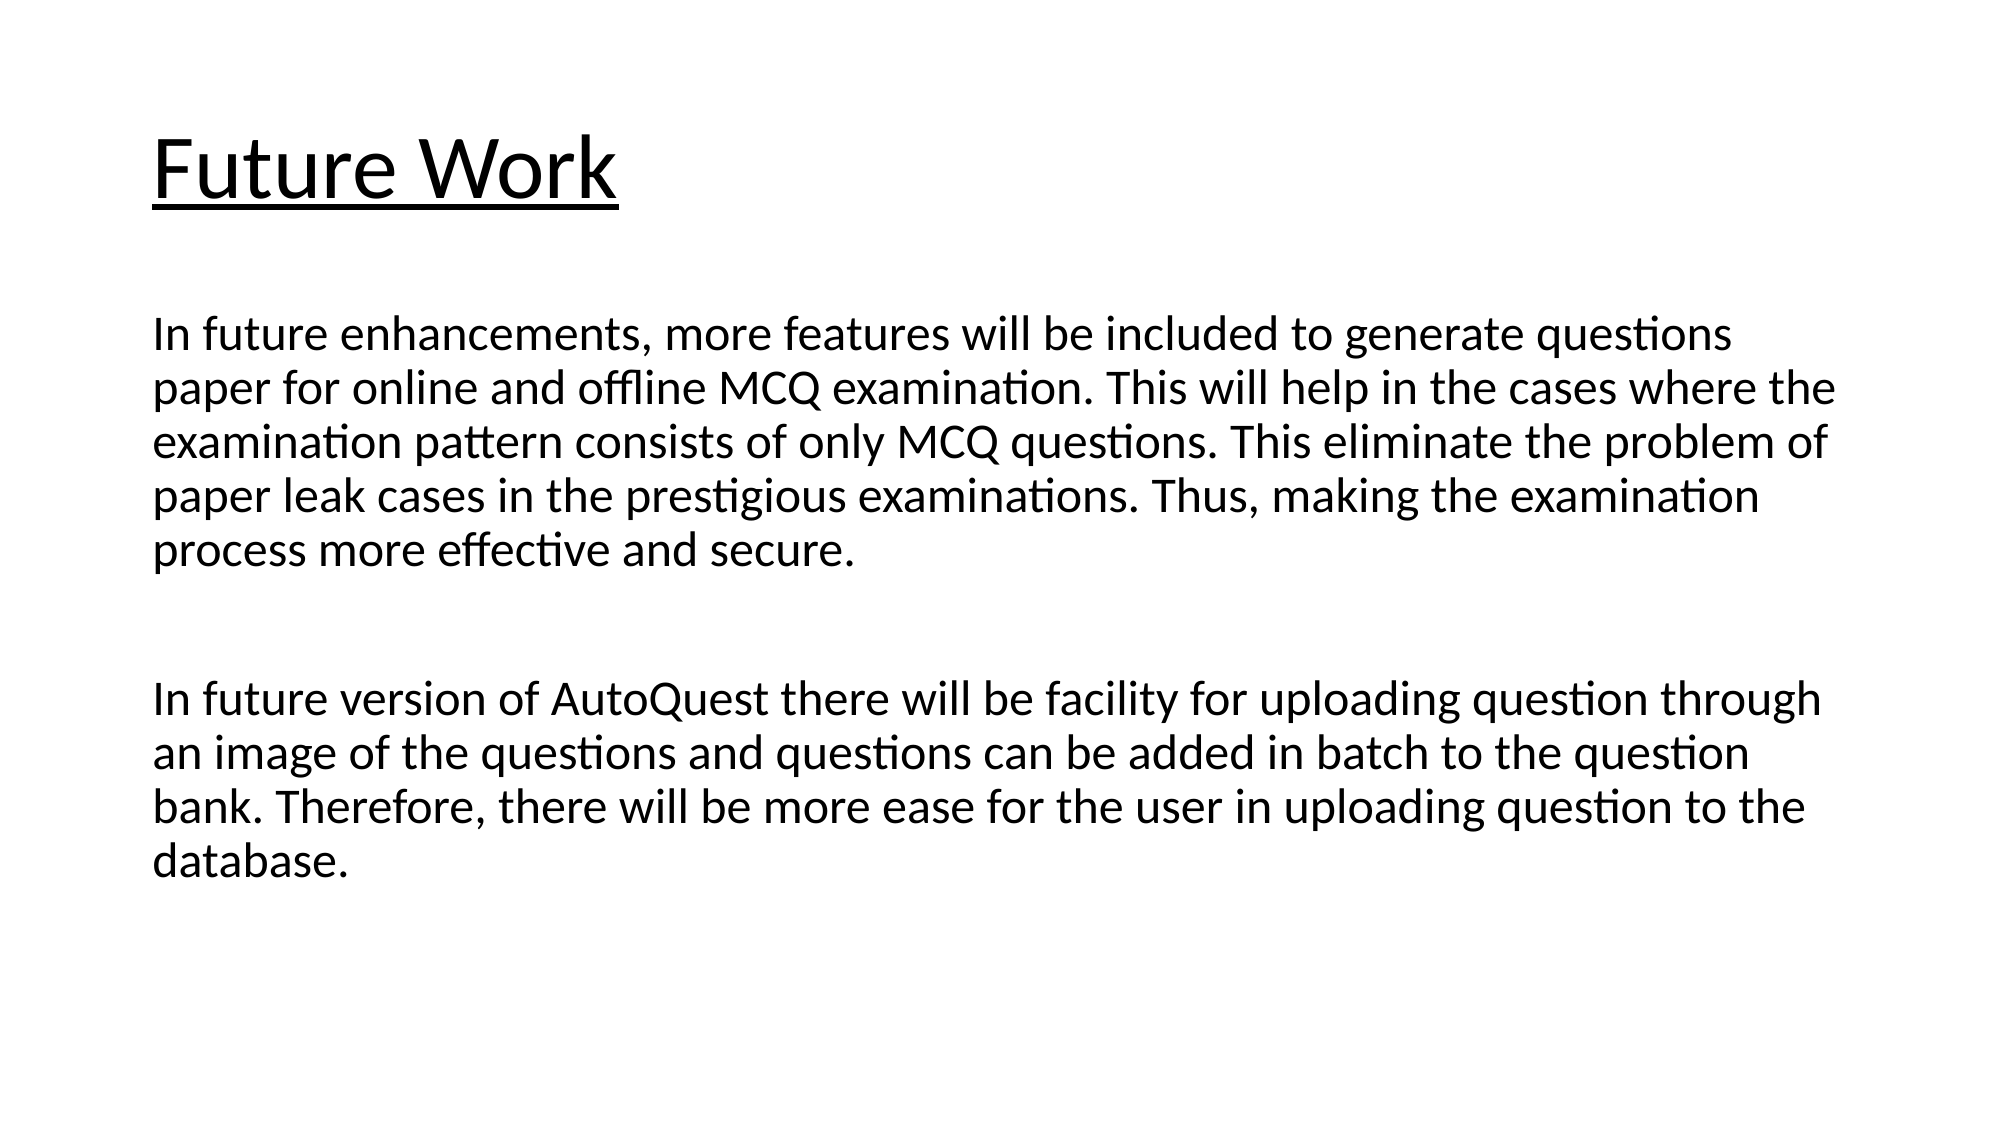

# Future Work
In future enhancements, more features will be included to generate questions paper for online and offline MCQ examination. This will help in the cases where the examination pattern consists of only MCQ questions. This eliminate the problem of paper leak cases in the prestigious examinations. Thus, making the examination process more effective and secure.

In future version of AutoQuest there will be facility for uploading question through an image of the questions and questions can be added in batch to the question bank. Therefore, there will be more ease for the user in uploading question to the database.